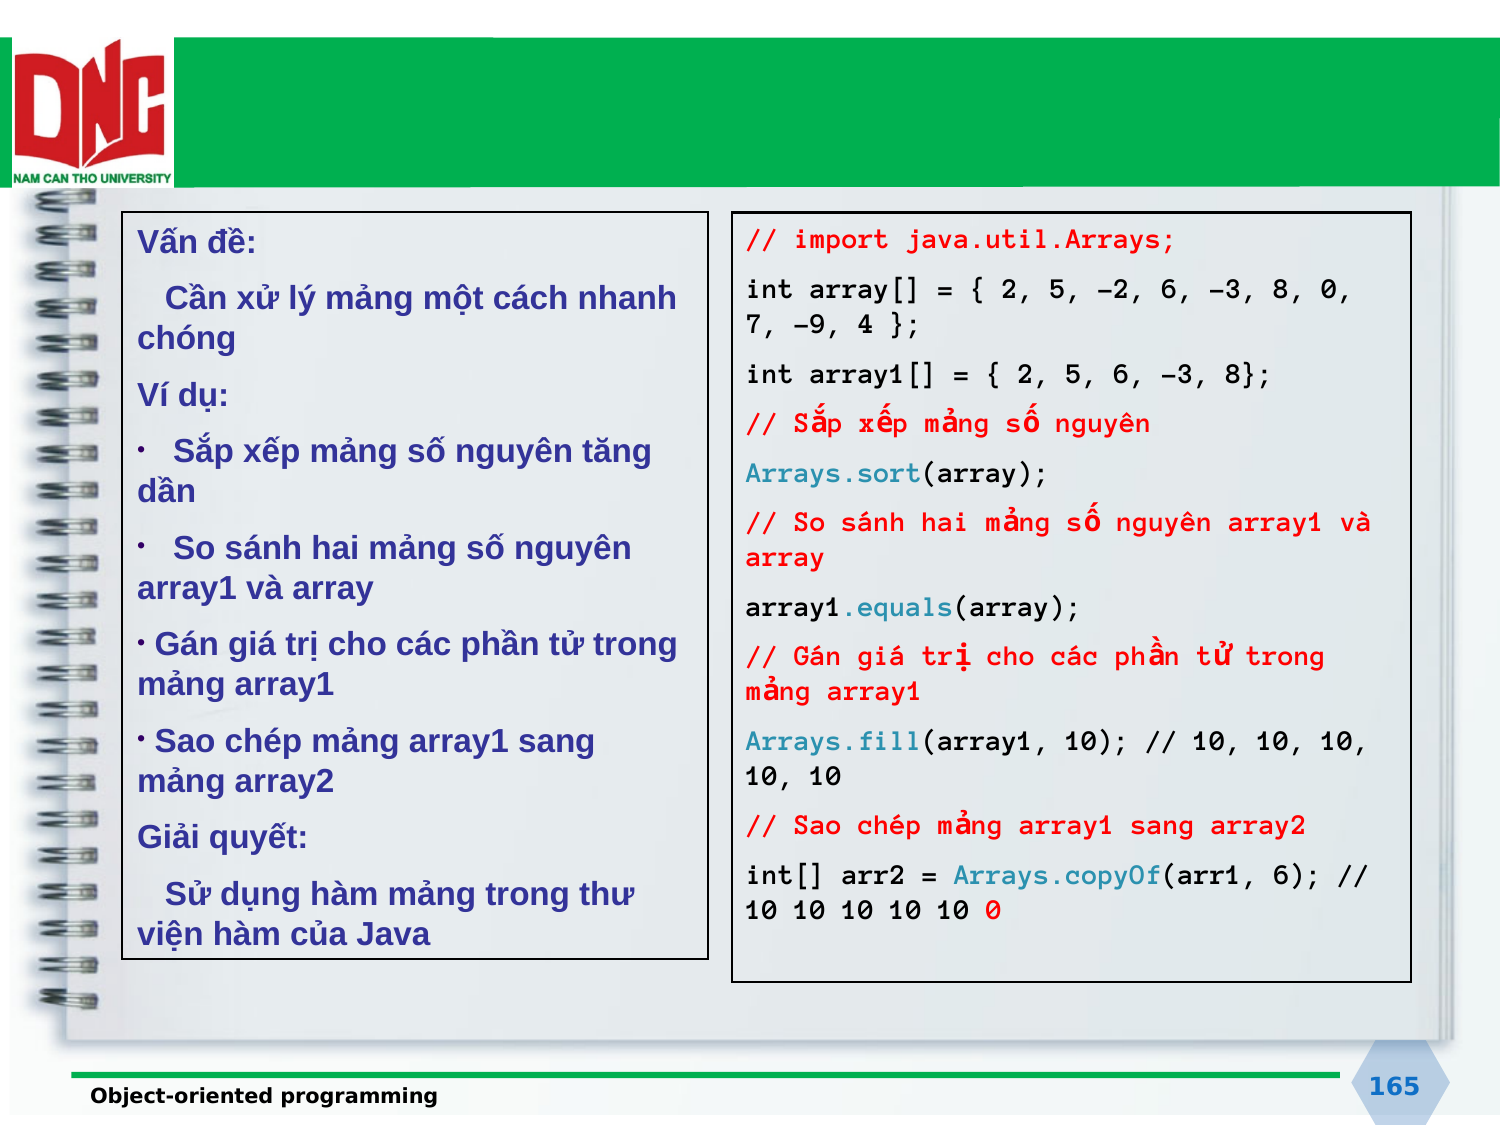

#

Vấn đề:
   Cần xử lý mảng một cách nhanh chóng
Ví dụ:
   Sắp xếp mảng số nguyên tăng dần
   So sánh hai mảng số nguyên array1 và array
 Gán giá trị cho các phần tử trong mảng array1
 Sao chép mảng array1 sang mảng array2
Giải quyết:
   Sử dụng hàm mảng trong thư viện hàm của Java
// import java.util.Arrays;
int array[] = { 2, 5, -2, 6, -3, 8, 0, 7, -9, 4 };
int array1[] = { 2, 5, 6, -3, 8};
// Sắp xếp mảng số nguyên
Arrays.sort(array);
// So sánh hai mảng số nguyên array1 và array
array1.equals(array);
// Gán giá trị cho các phần tử trong mảng array1
Arrays.fill(array1, 10); // 10, 10, 10, 10, 10
// Sao chép mảng array1 sang array2
int[] arr2 = Arrays.copyOf(arr1, 6); // 10 10 10 10 10 0

165
Object-oriented programming